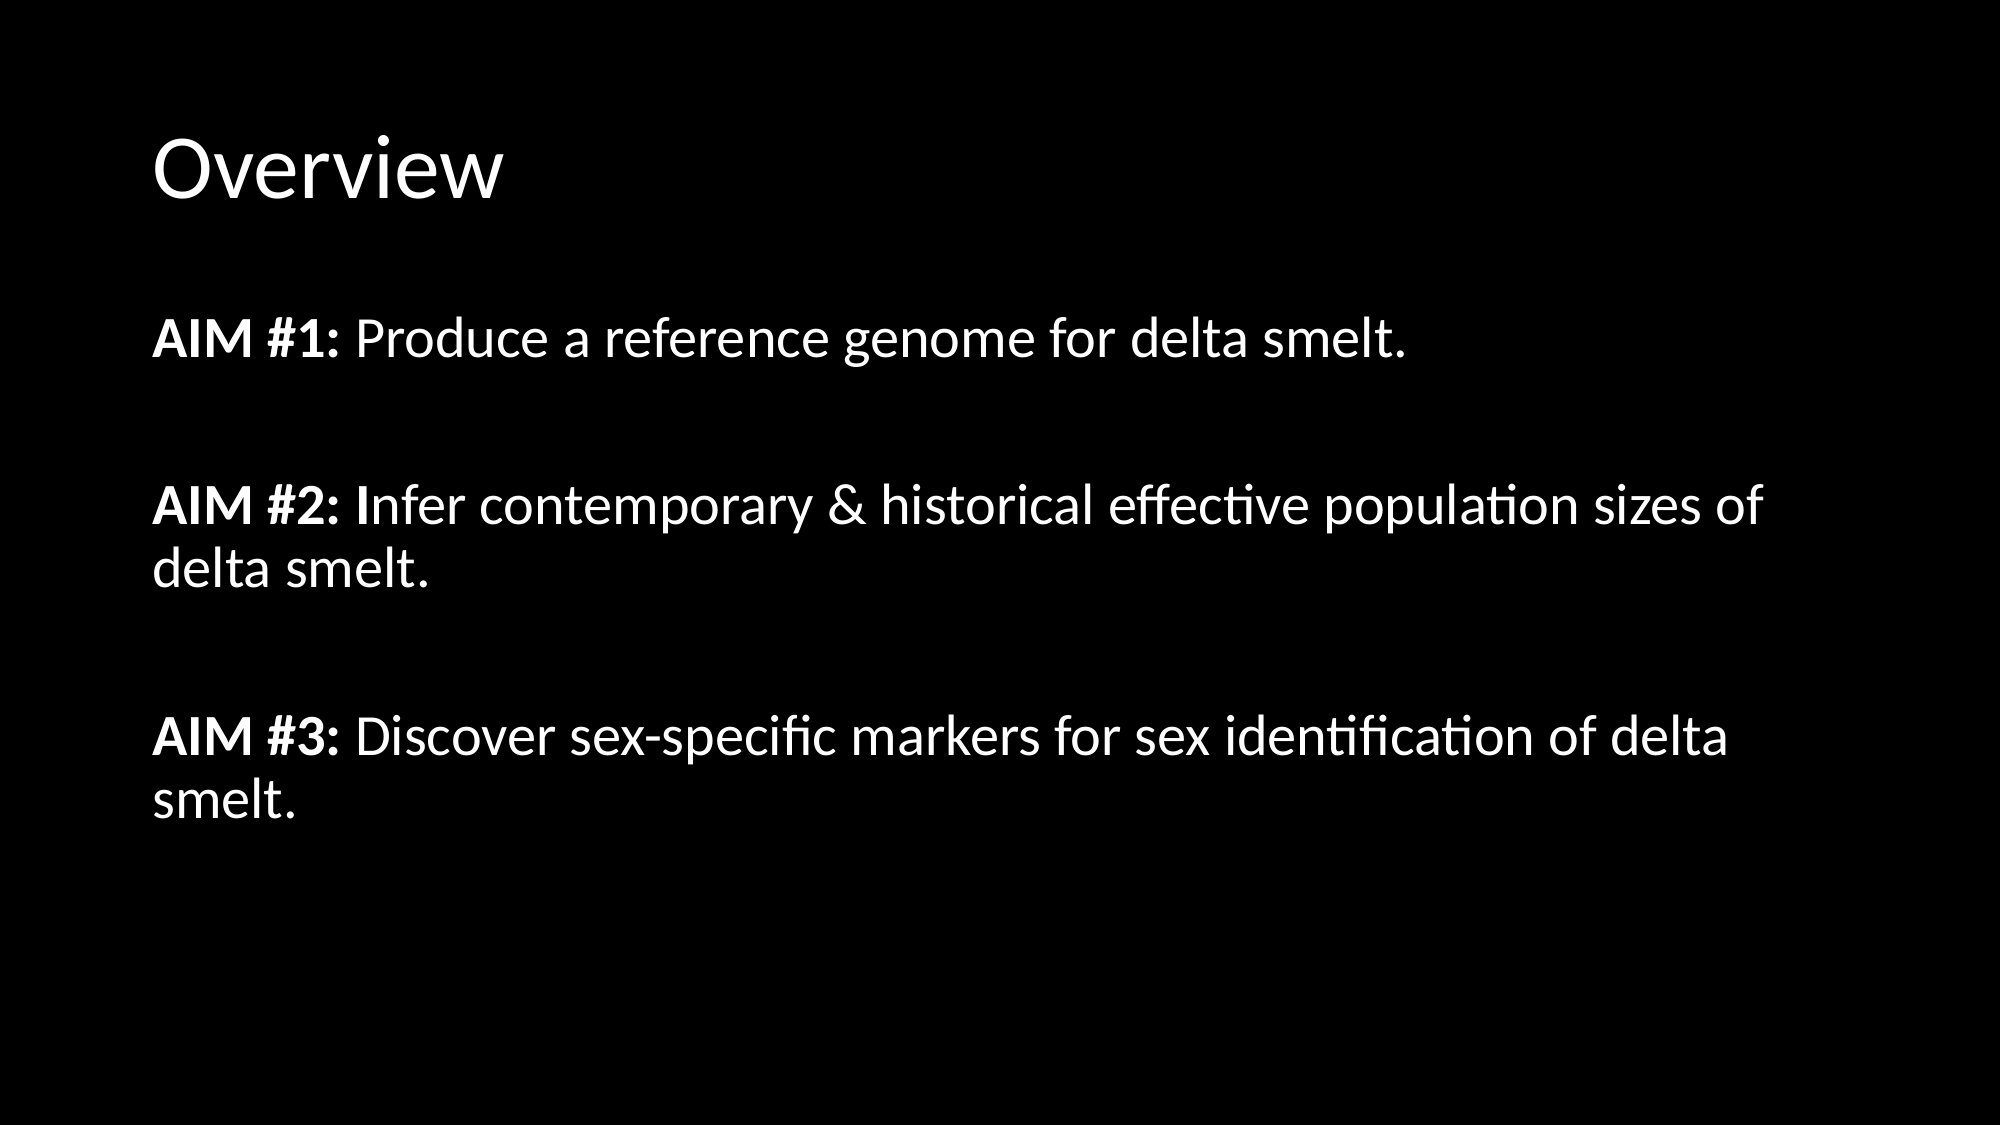

# Overview
AIM #1: Produce a reference genome for delta smelt.

AIM #2: Infer contemporary & historical effective population sizes of delta smelt.

AIM #3: Discover sex-specific markers for sex identification of delta smelt.